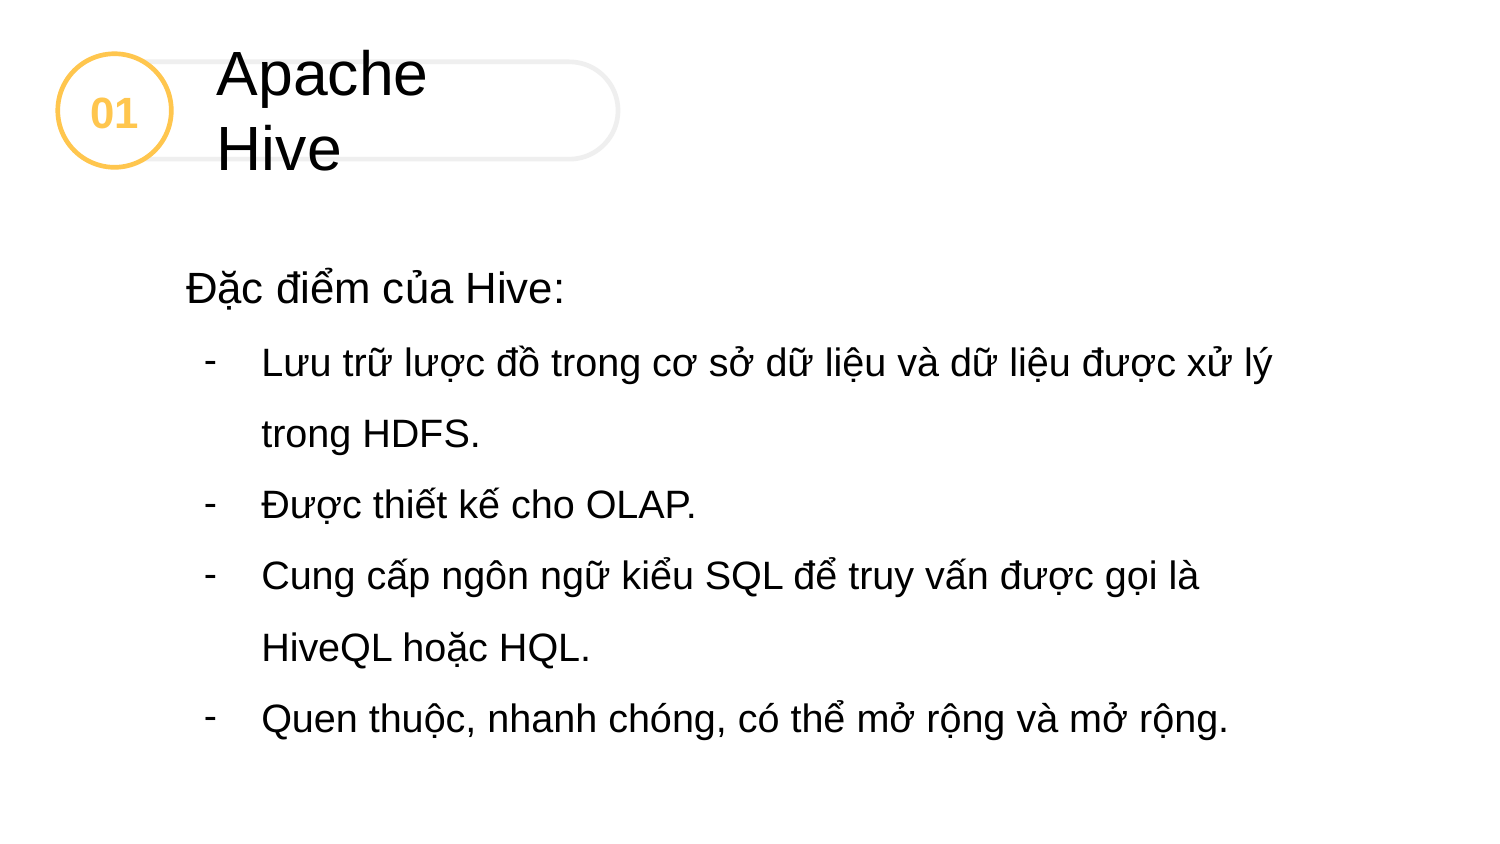

01

Apache Hive

Đặc điểm của Hive:
Lưu trữ lược đồ trong cơ sở dữ liệu và dữ liệu được xử lý trong HDFS.
Được thiết kế cho OLAP.
Cung cấp ngôn ngữ kiểu SQL để truy vấn được gọi là HiveQL hoặc HQL.
Quen thuộc, nhanh chóng, có thể mở rộng và mở rộng.